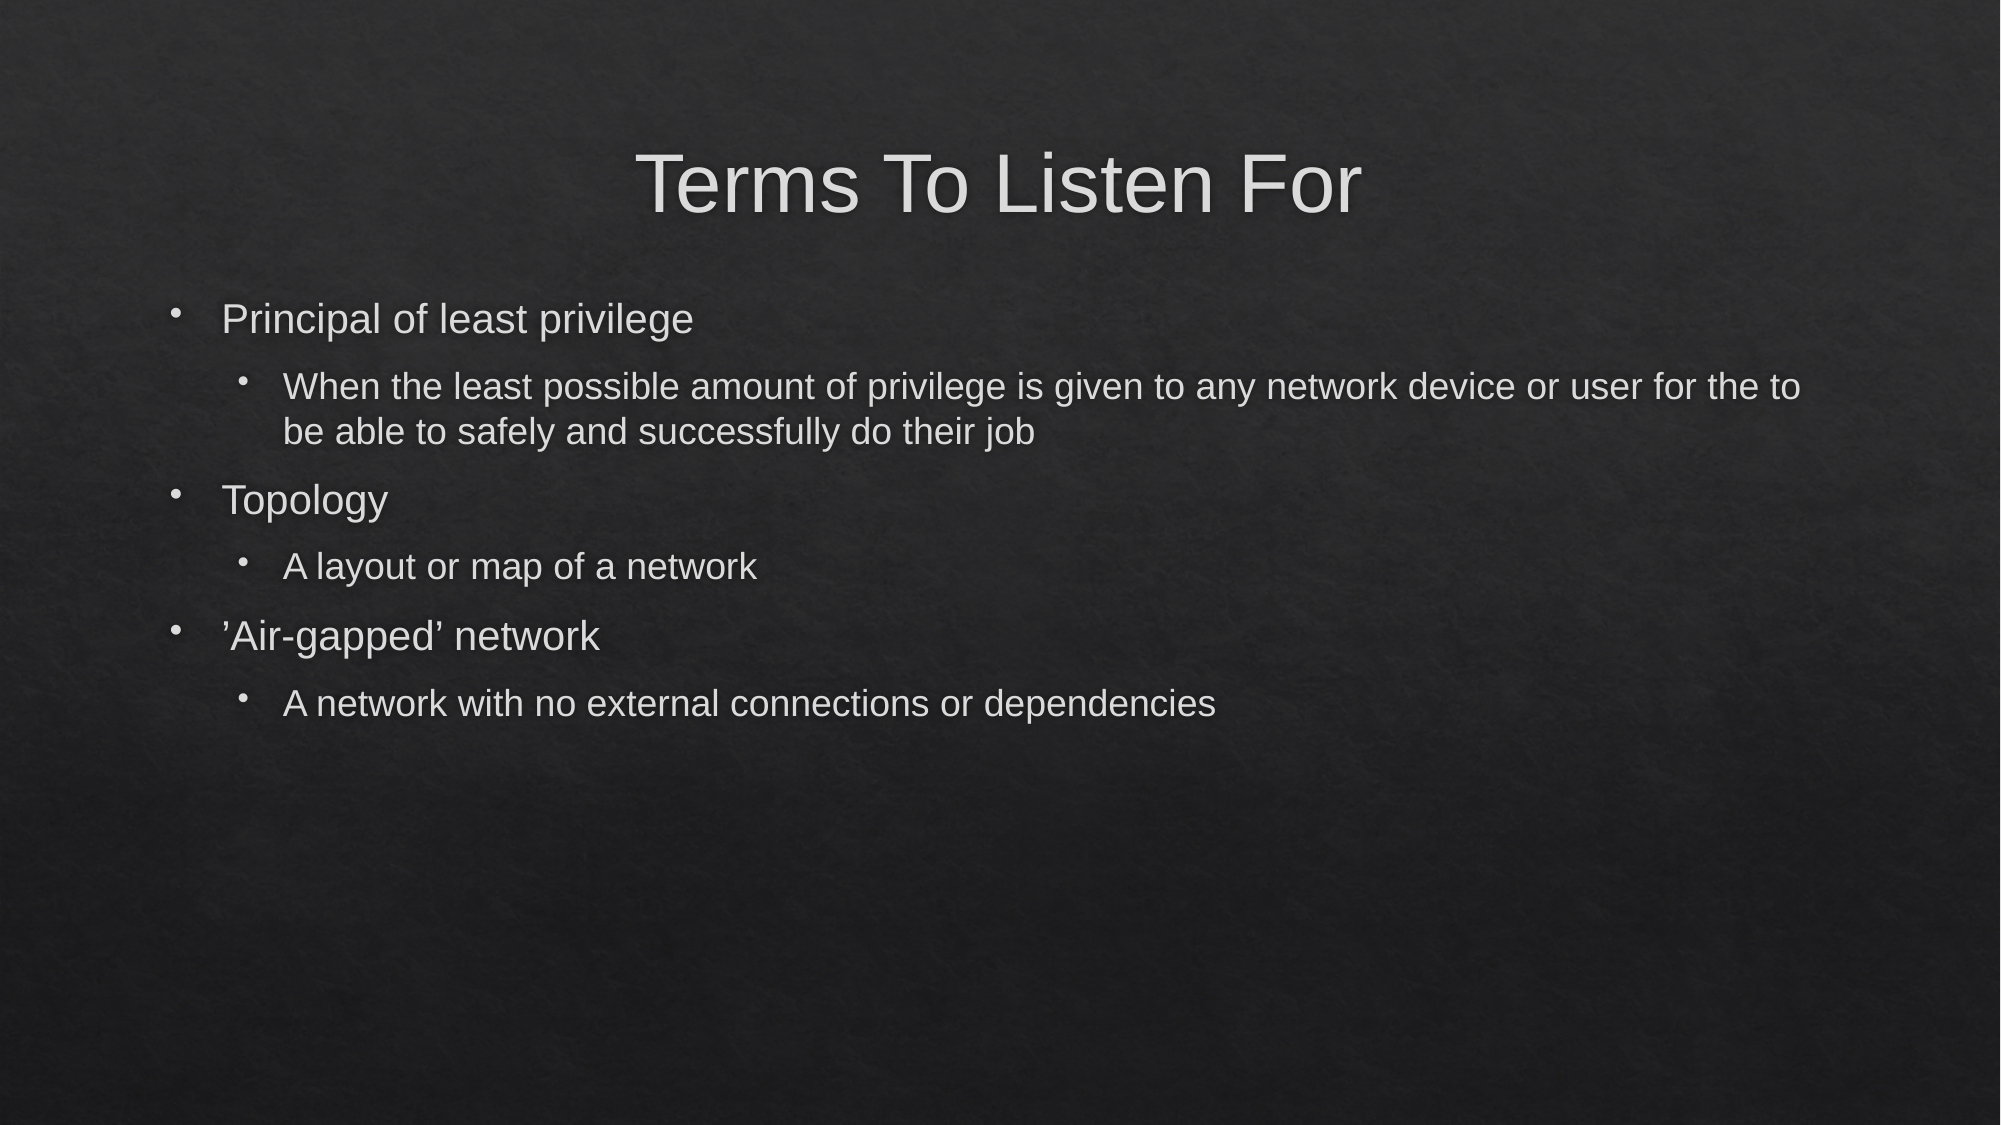

# Terms To Listen For
Principal of least privilege
When the least possible amount of privilege is given to any network device or user for the to be able to safely and successfully do their job
Topology
A layout or map of a network
’Air-gapped’ network
A network with no external connections or dependencies